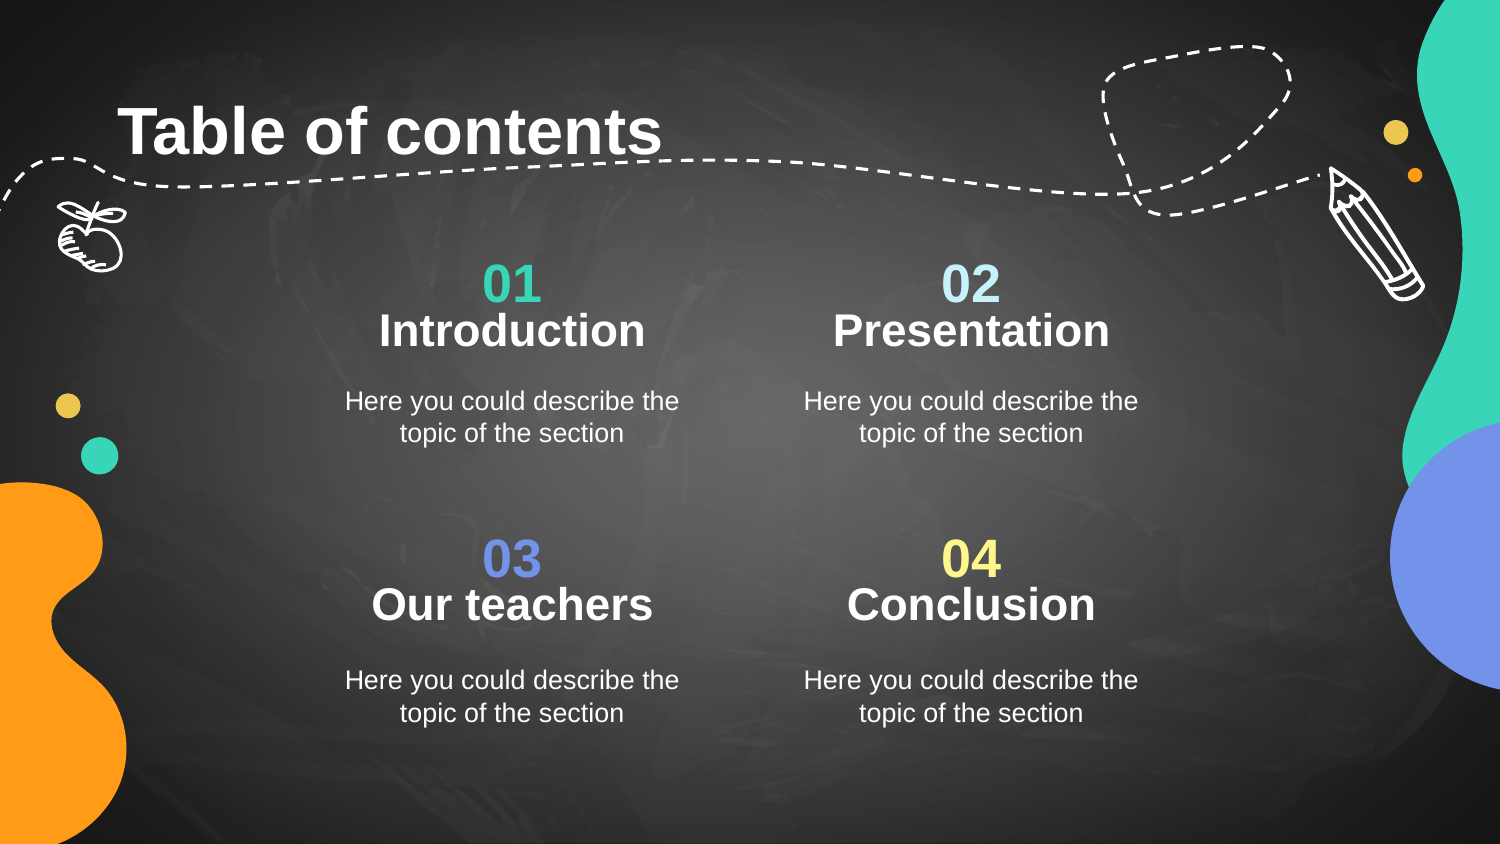

# Table of contents
01
02
Presentation
Introduction
Here you could describe the topic of the section
Here you could describe the topic of the section
03
04
Our teachers
Conclusion
Here you could describe the topic of the section
Here you could describe the topic of the section